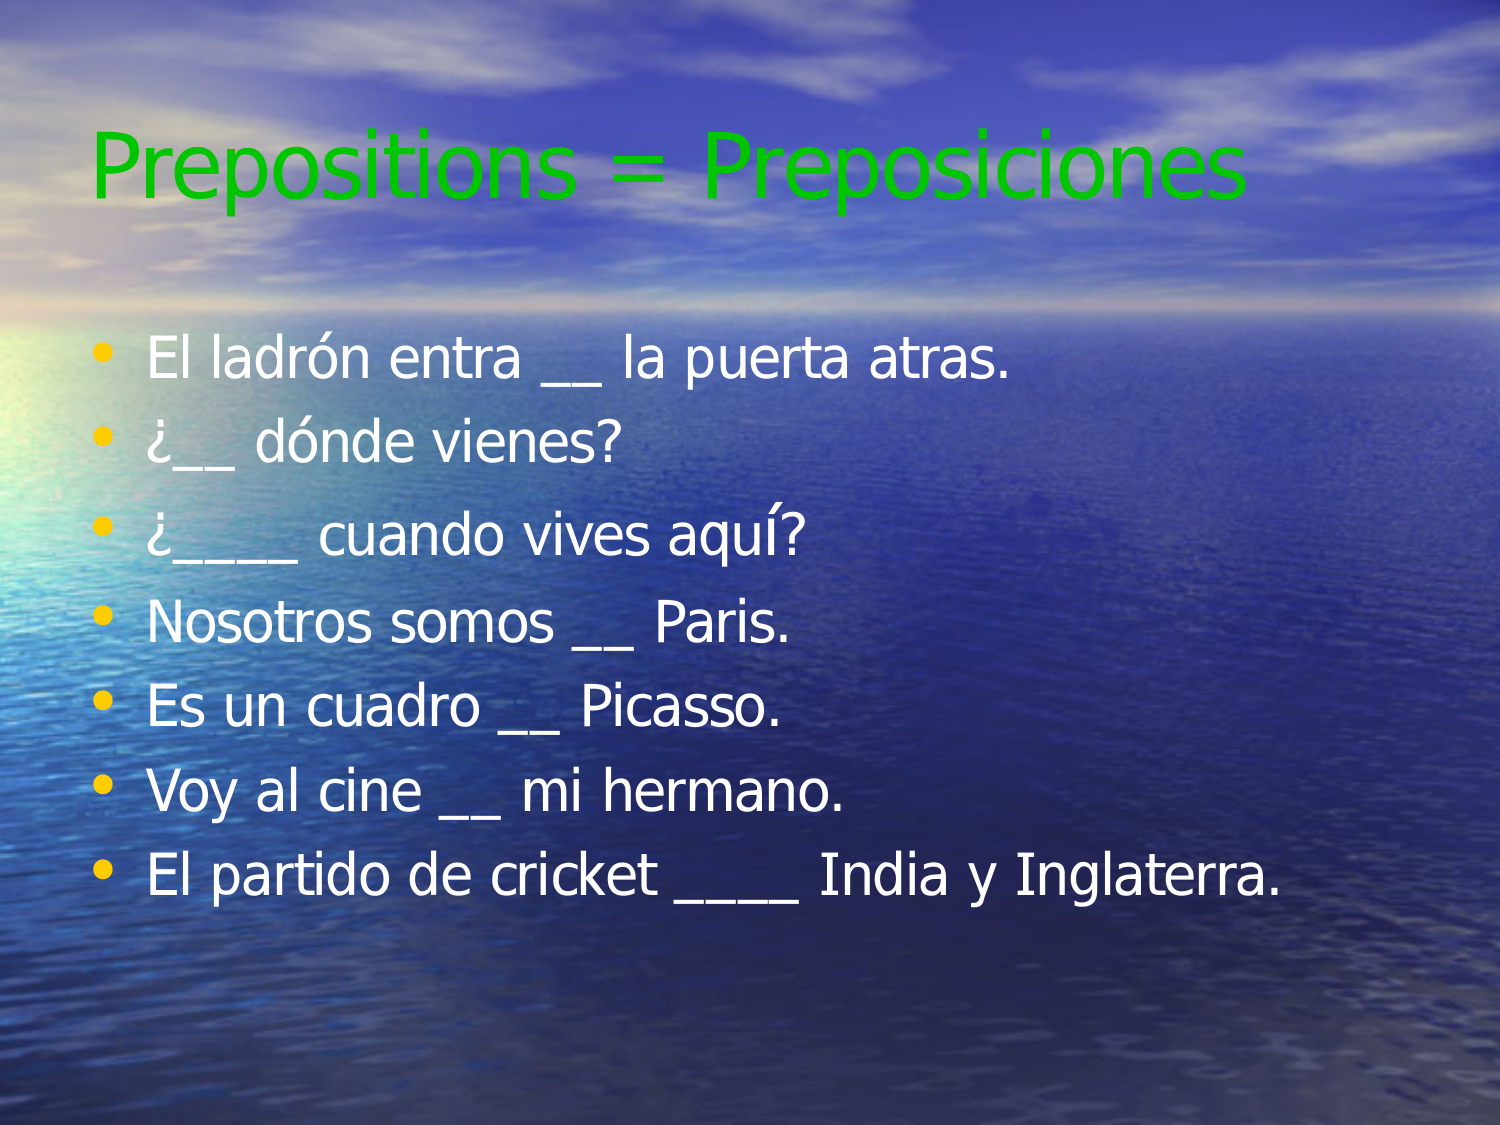

Prepositions = Preposiciones
El ladrón entra __ la puerta atras.
¿__ dónde vienes?
¿____ cuando vives aquí?
Nosotros somos __ Paris.
Es un cuadro __ Picasso.
Voy al cine __ mi hermano.
El partido de cricket ____ India y Inglaterra.